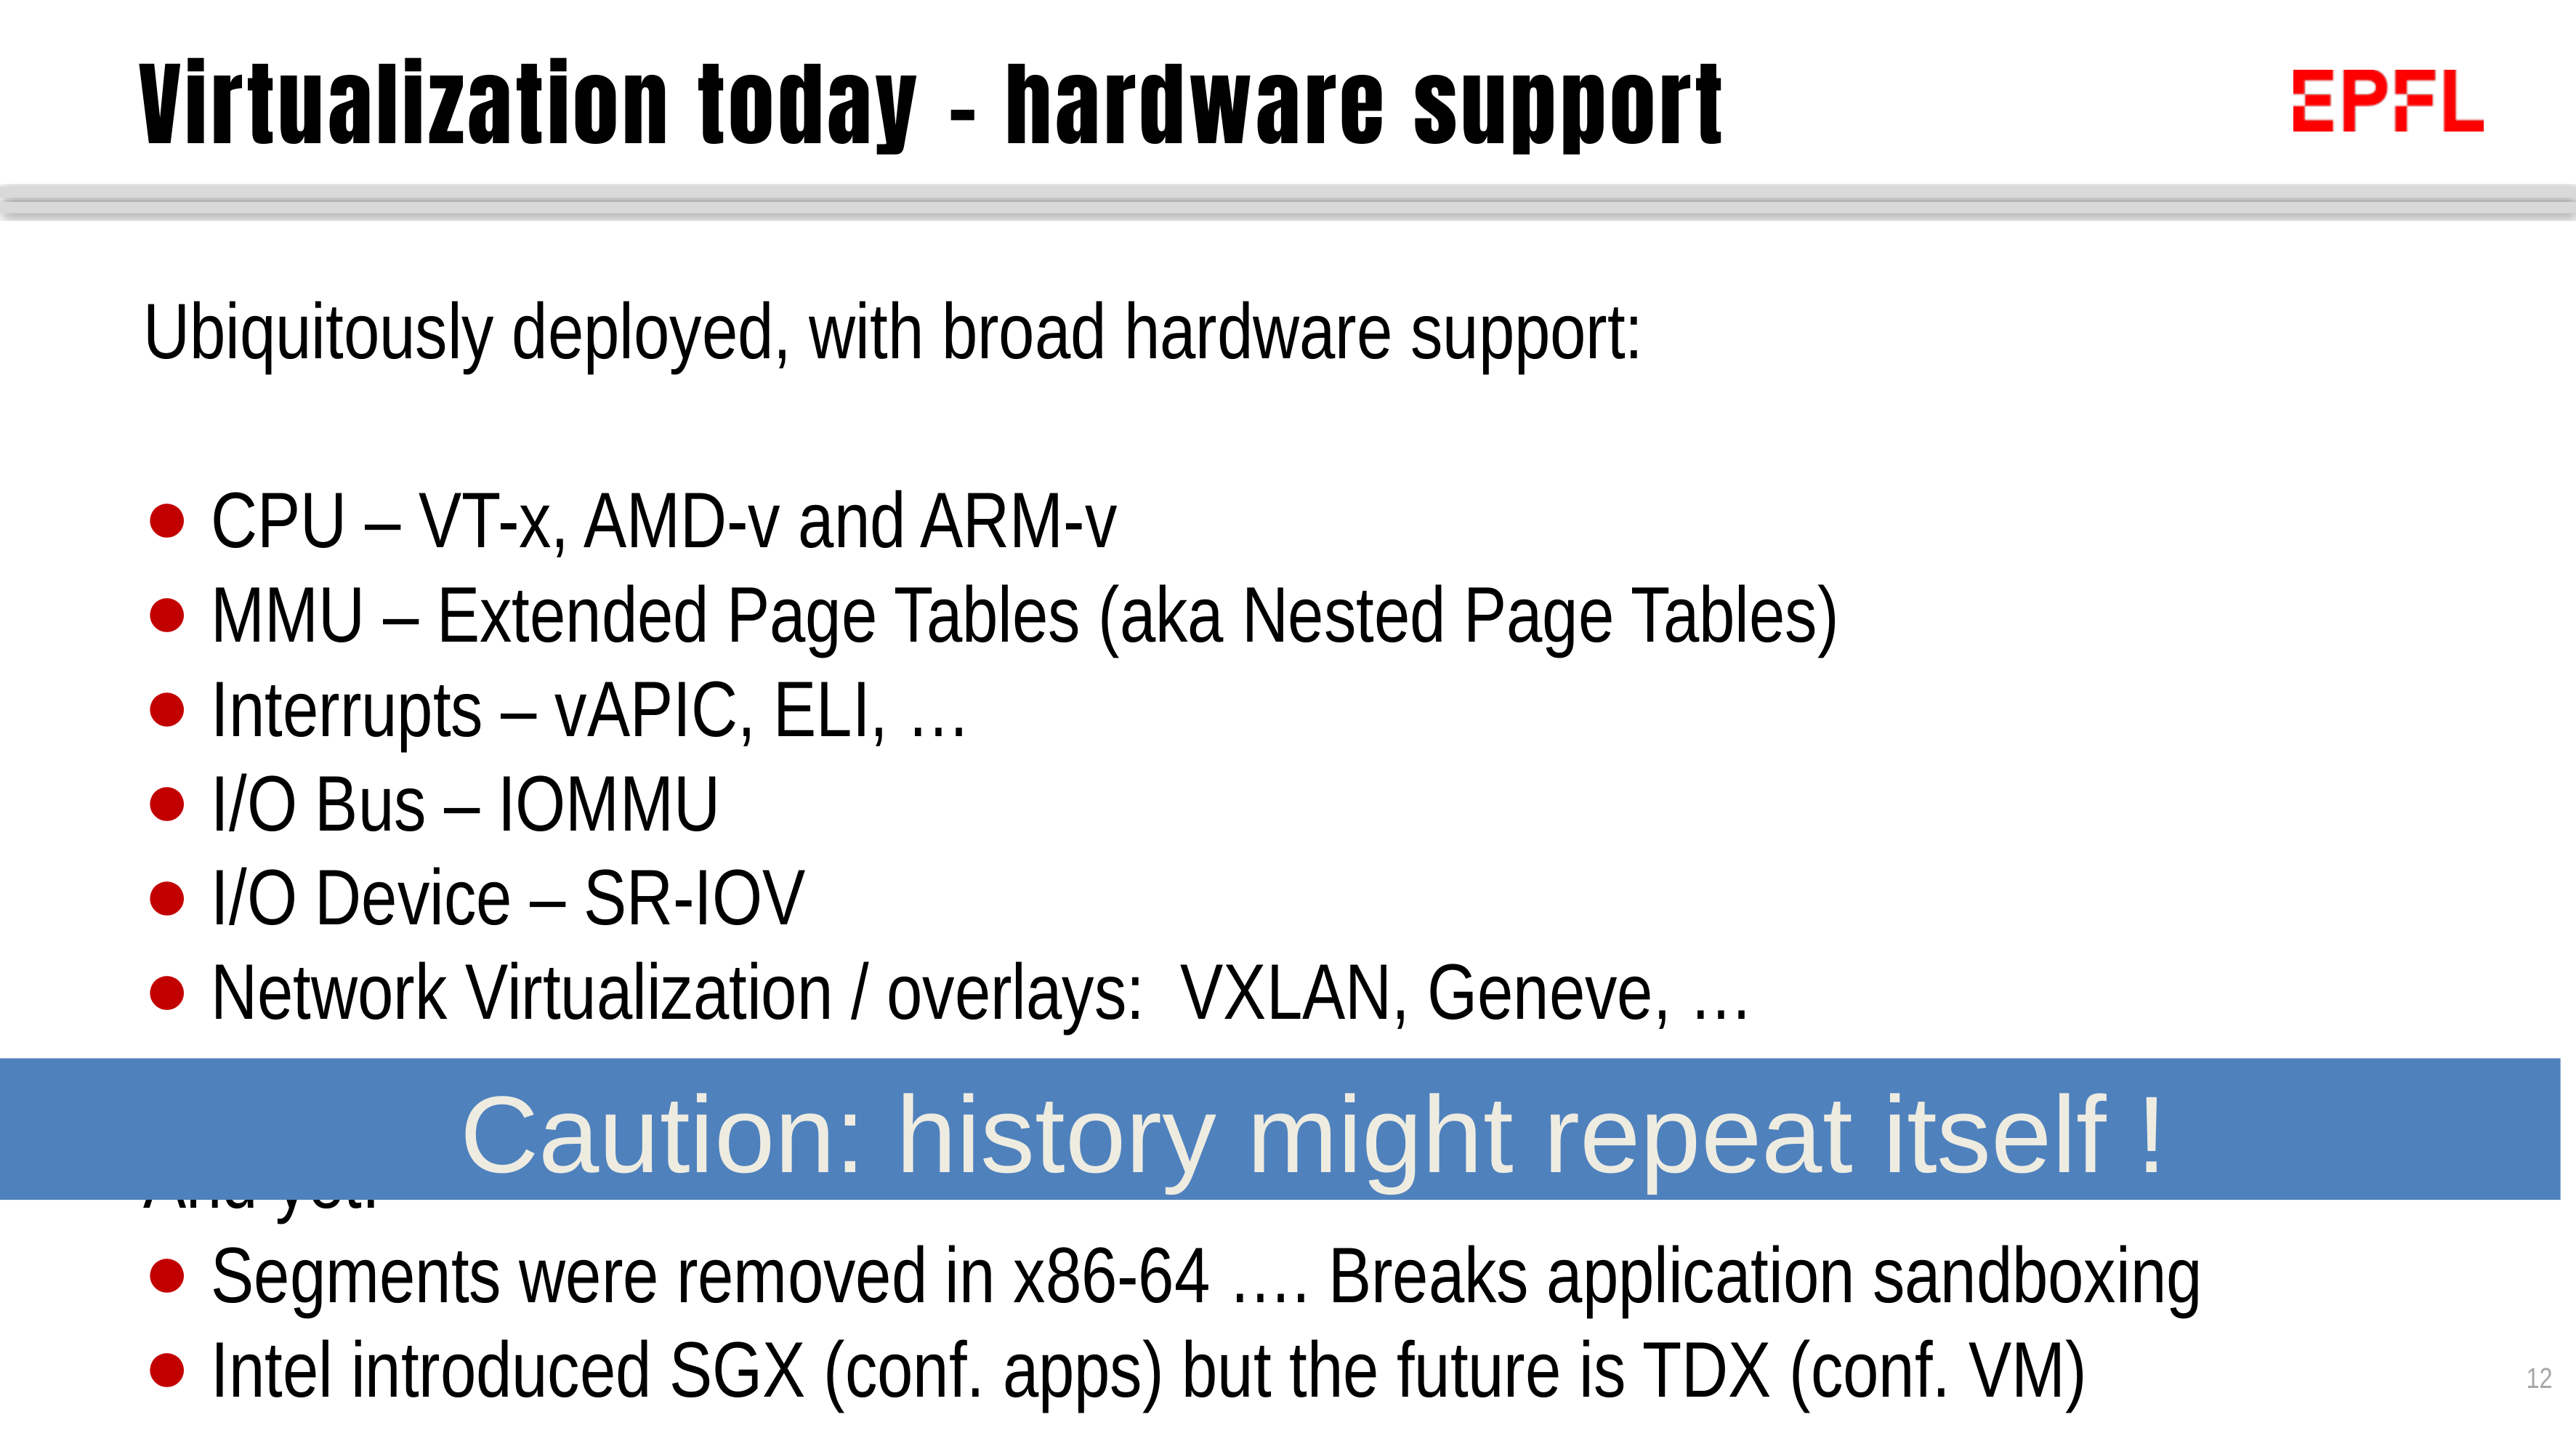

# Virtualization today – hardware support
Ubiquitously deployed, with broad hardware support:
CPU – VT-x, AMD-v and ARM-v
MMU – Extended Page Tables (aka Nested Page Tables)
Interrupts – vAPIC, ELI, …
I/O Bus – IOMMU
I/O Device – SR-IOV
Network Virtualization / overlays:  VXLAN, Geneve, …

And yet:
Segments were removed in x86-64 …. Breaks application sandboxing
Intel introduced SGX (conf. apps) but the future is TDX (conf. VM)
Caution: history might repeat itself !